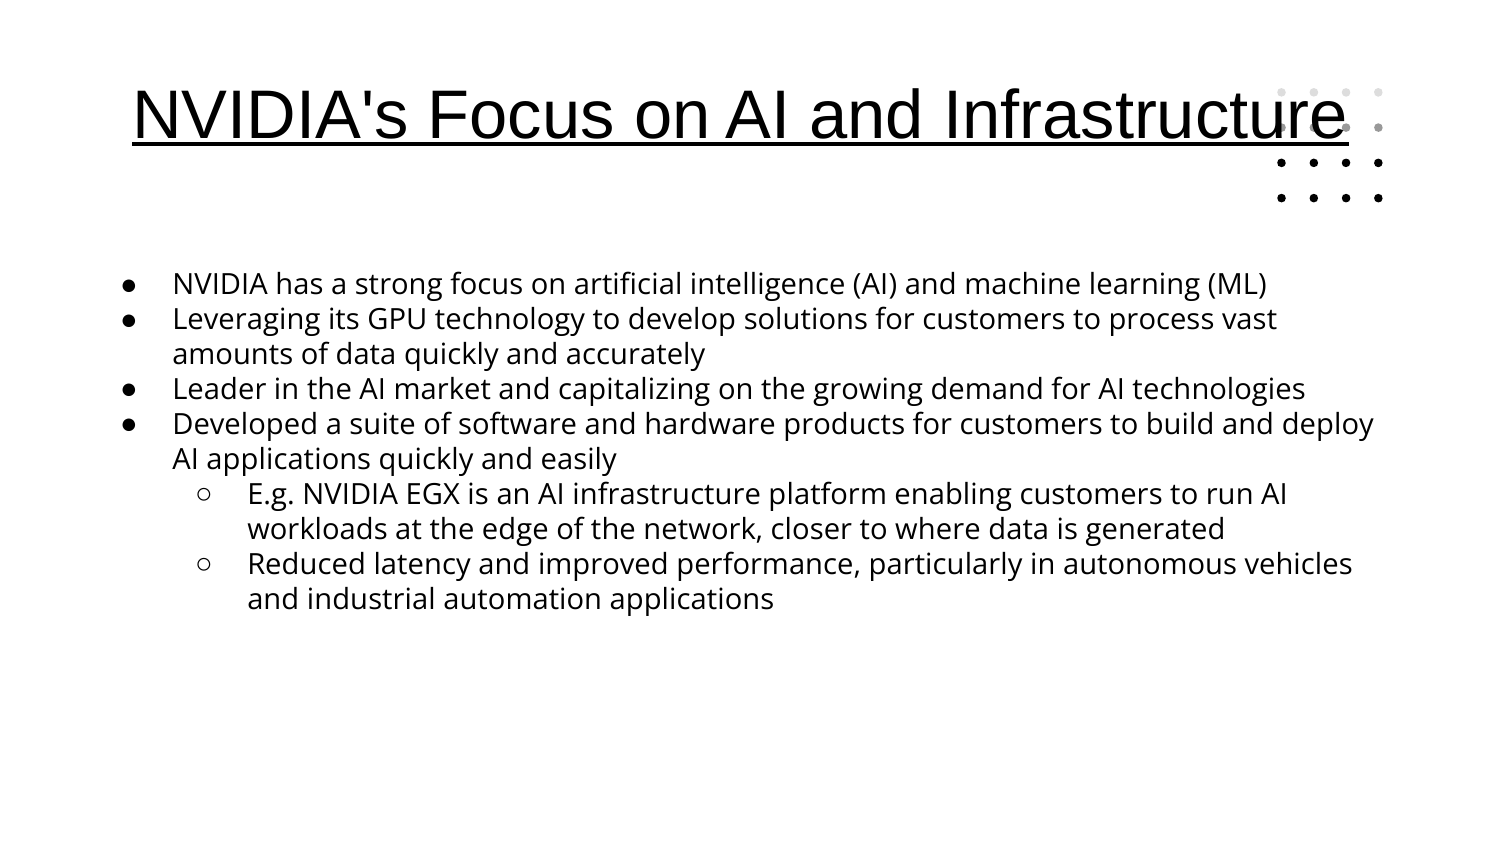

# NVIDIA's Focus on AI and Infrastructure

NVIDIA has a strong focus on artificial intelligence (AI) and machine learning (ML)
Leveraging its GPU technology to develop solutions for customers to process vast amounts of data quickly and accurately
Leader in the AI market and capitalizing on the growing demand for AI technologies
Developed a suite of software and hardware products for customers to build and deploy AI applications quickly and easily
E.g. NVIDIA EGX is an AI infrastructure platform enabling customers to run AI workloads at the edge of the network, closer to where data is generated
Reduced latency and improved performance, particularly in autonomous vehicles and industrial automation applications